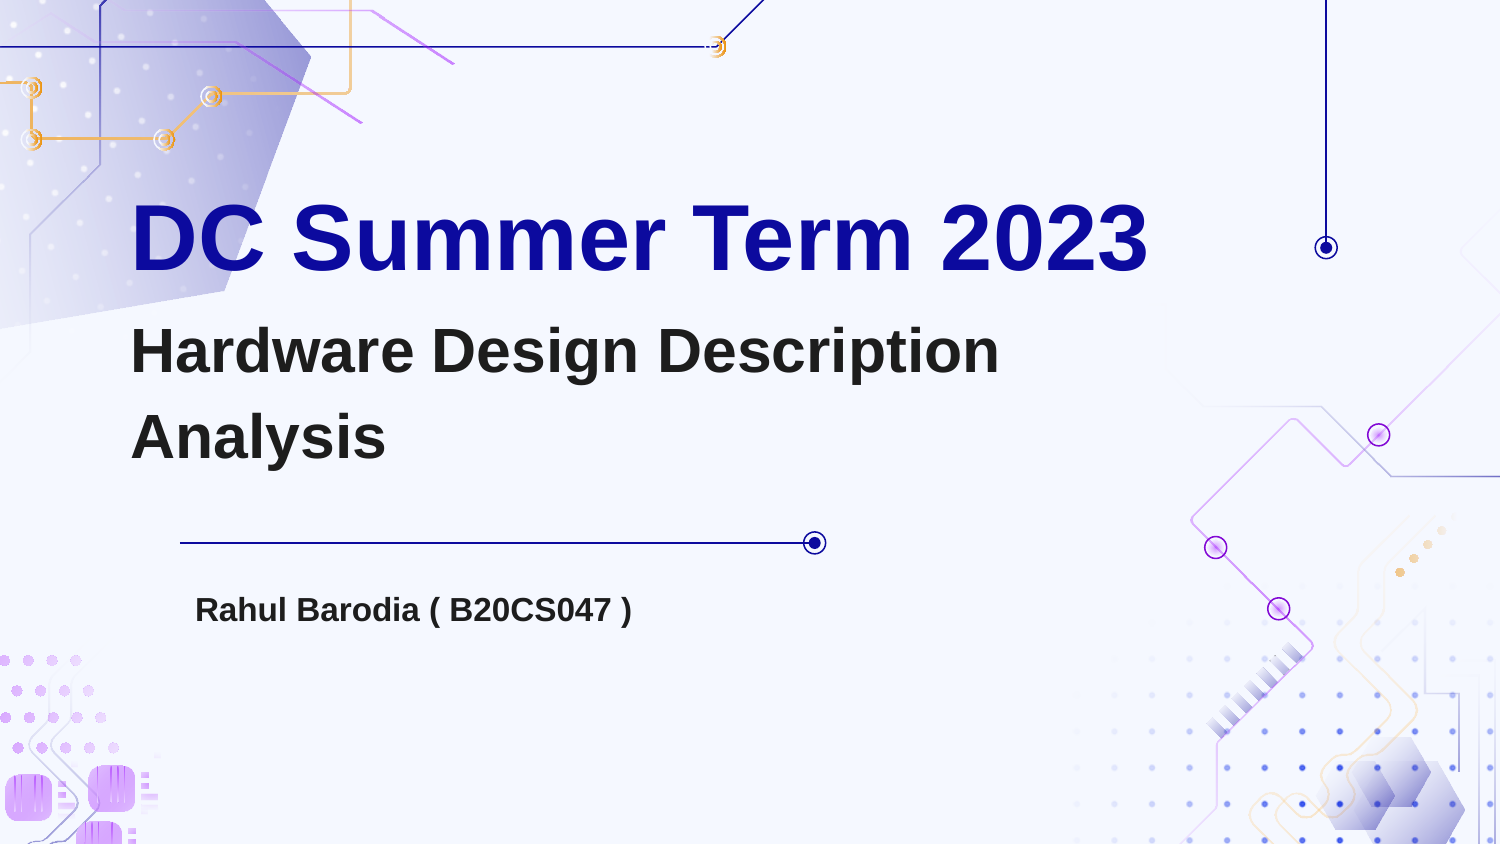

# DC Summer Term 2023

Hardware Design Description Analysis

Rahul Barodia ( B20CS047 )